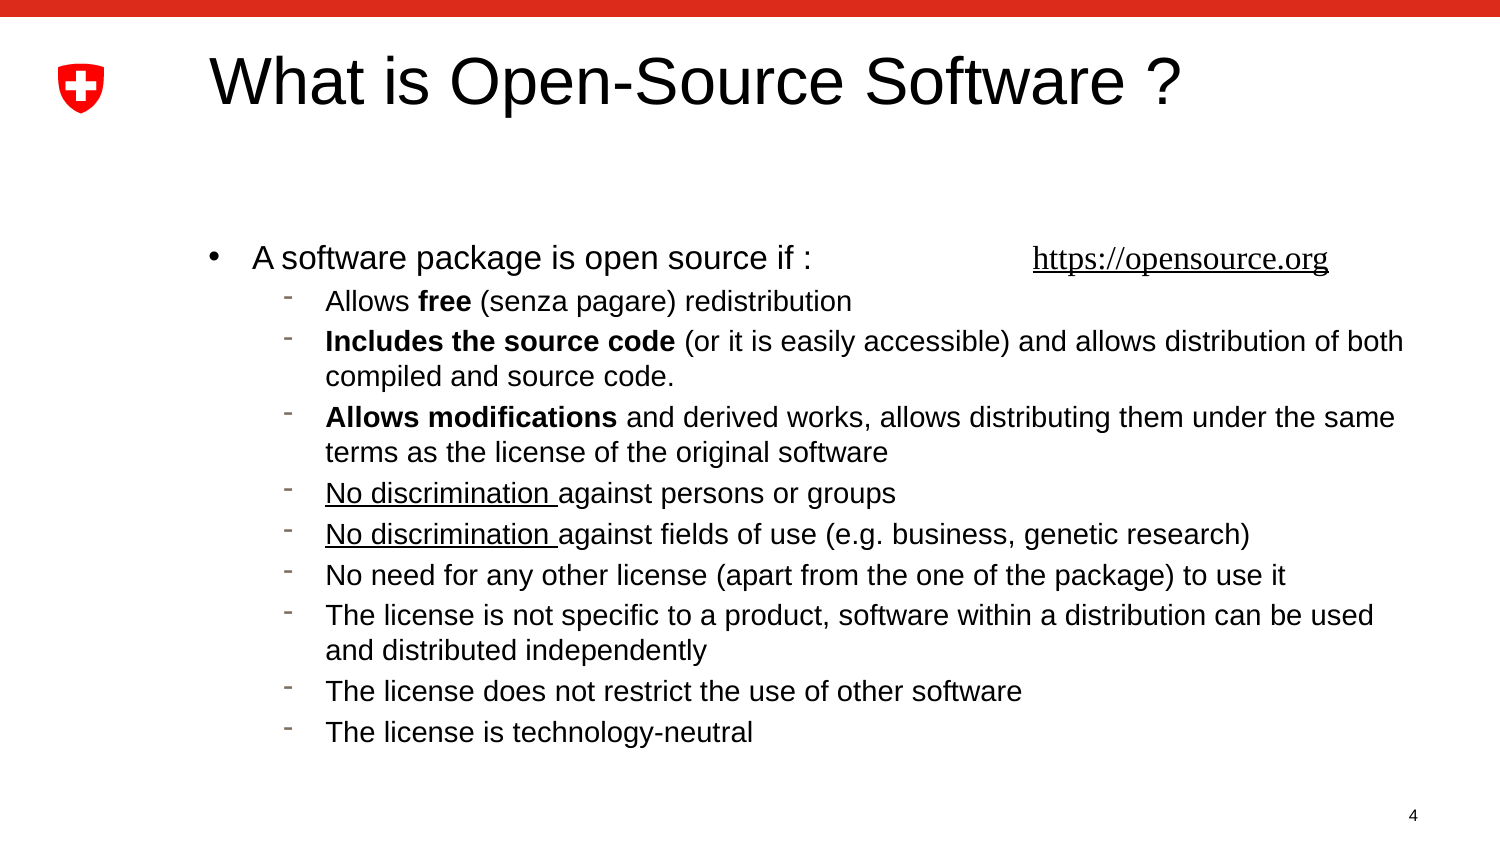

# What is Open-Source Software ?
A software package is open source if :
Allows free (senza pagare) redistribution
Includes the source code (or it is easily accessible) and allows distribution of both compiled and source code.
Allows modifications and derived works, allows distributing them under the same terms as the license of the original software
No discrimination against persons or groups
No discrimination against fields of use (e.g. business, genetic research)
No need for any other license (apart from the one of the package) to use it
The license is not specific to a product, software within a distribution can be used and distributed independently
The license does not restrict the use of other software
The license is technology-neutral

https://opensource.org